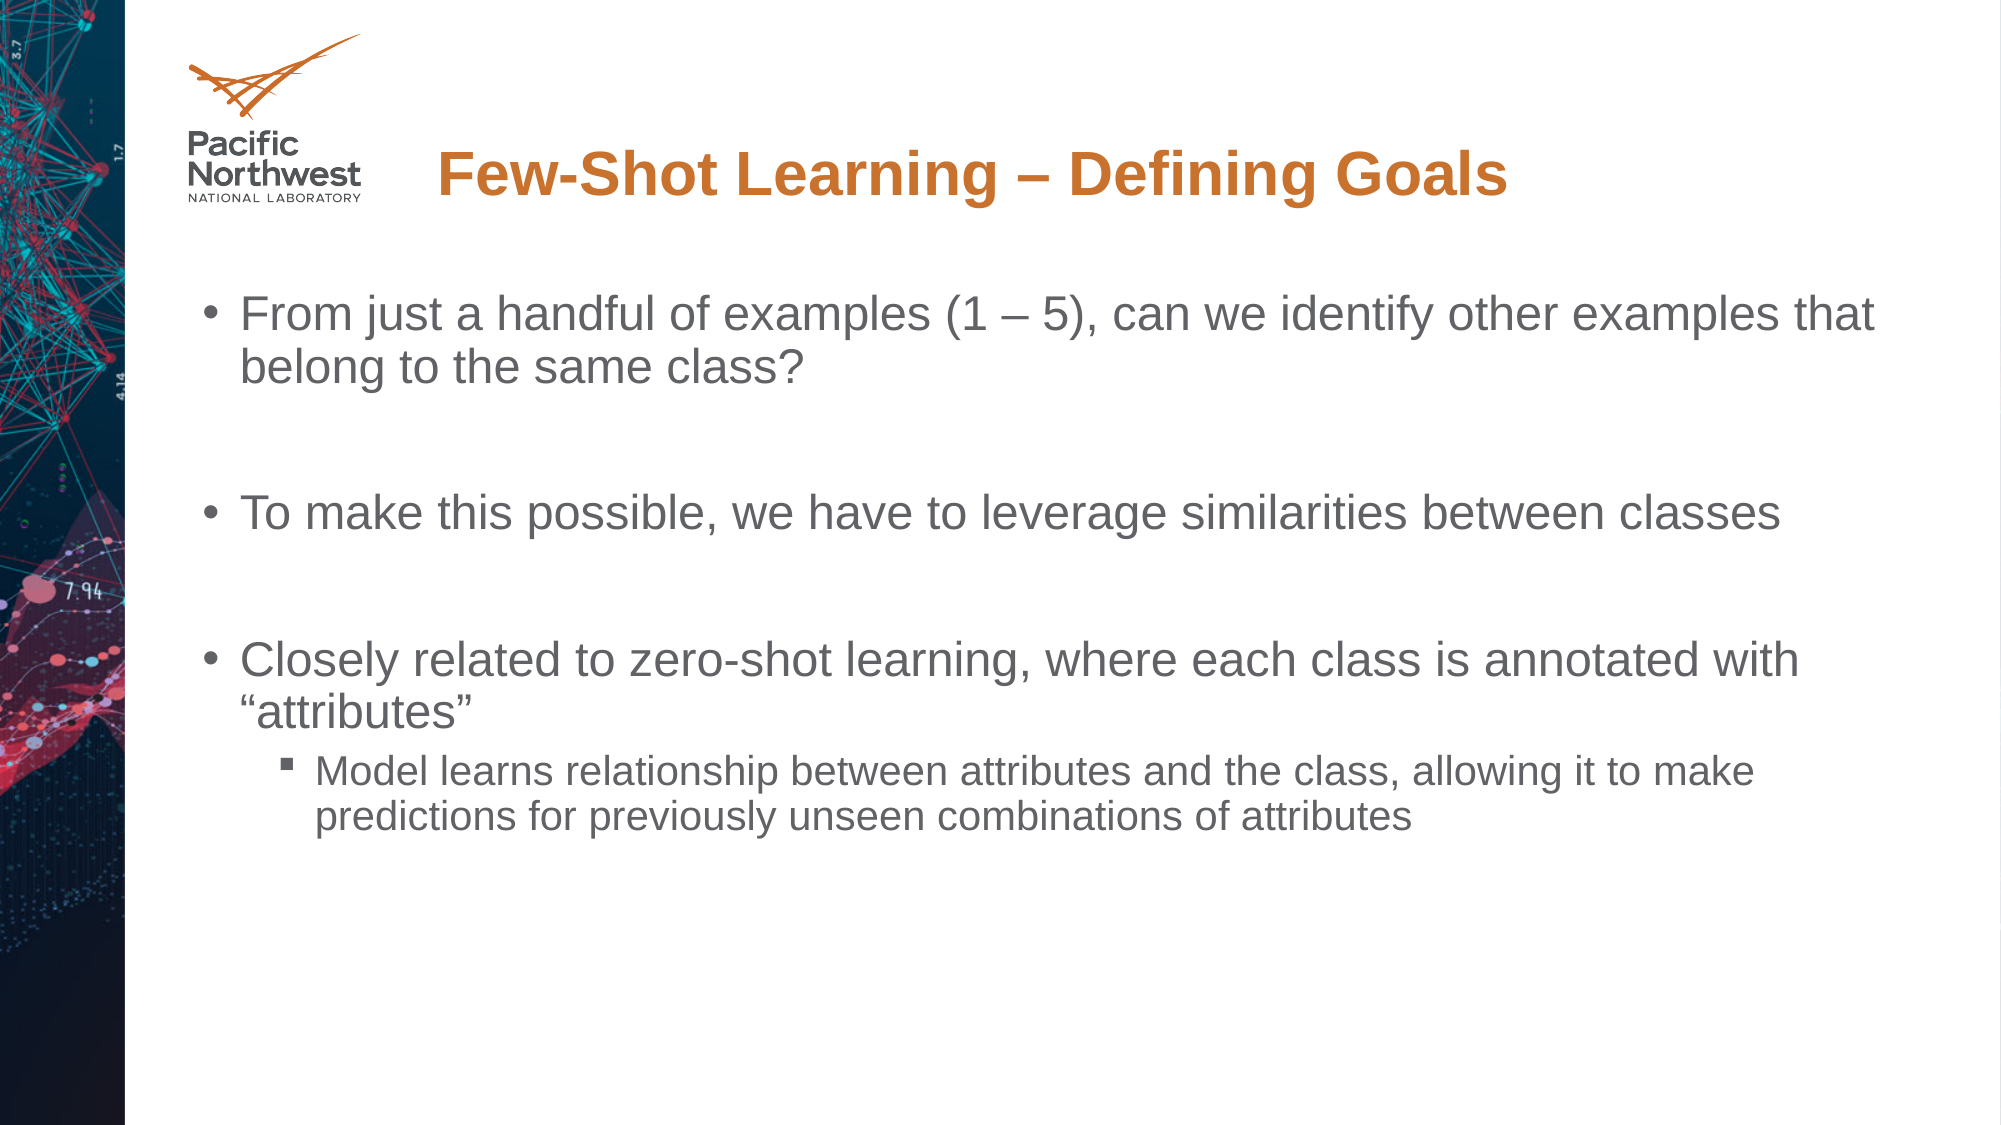

# Few-Shot Learning – Defining Goals
From just a handful of examples (1 – 5), can we identify other examples that belong to the same class?

To make this possible, we have to leverage similarities between classes

Closely related to zero-shot learning, where each class is annotated with “attributes”
Model learns relationship between attributes and the class, allowing it to make predictions for previously unseen combinations of attributes